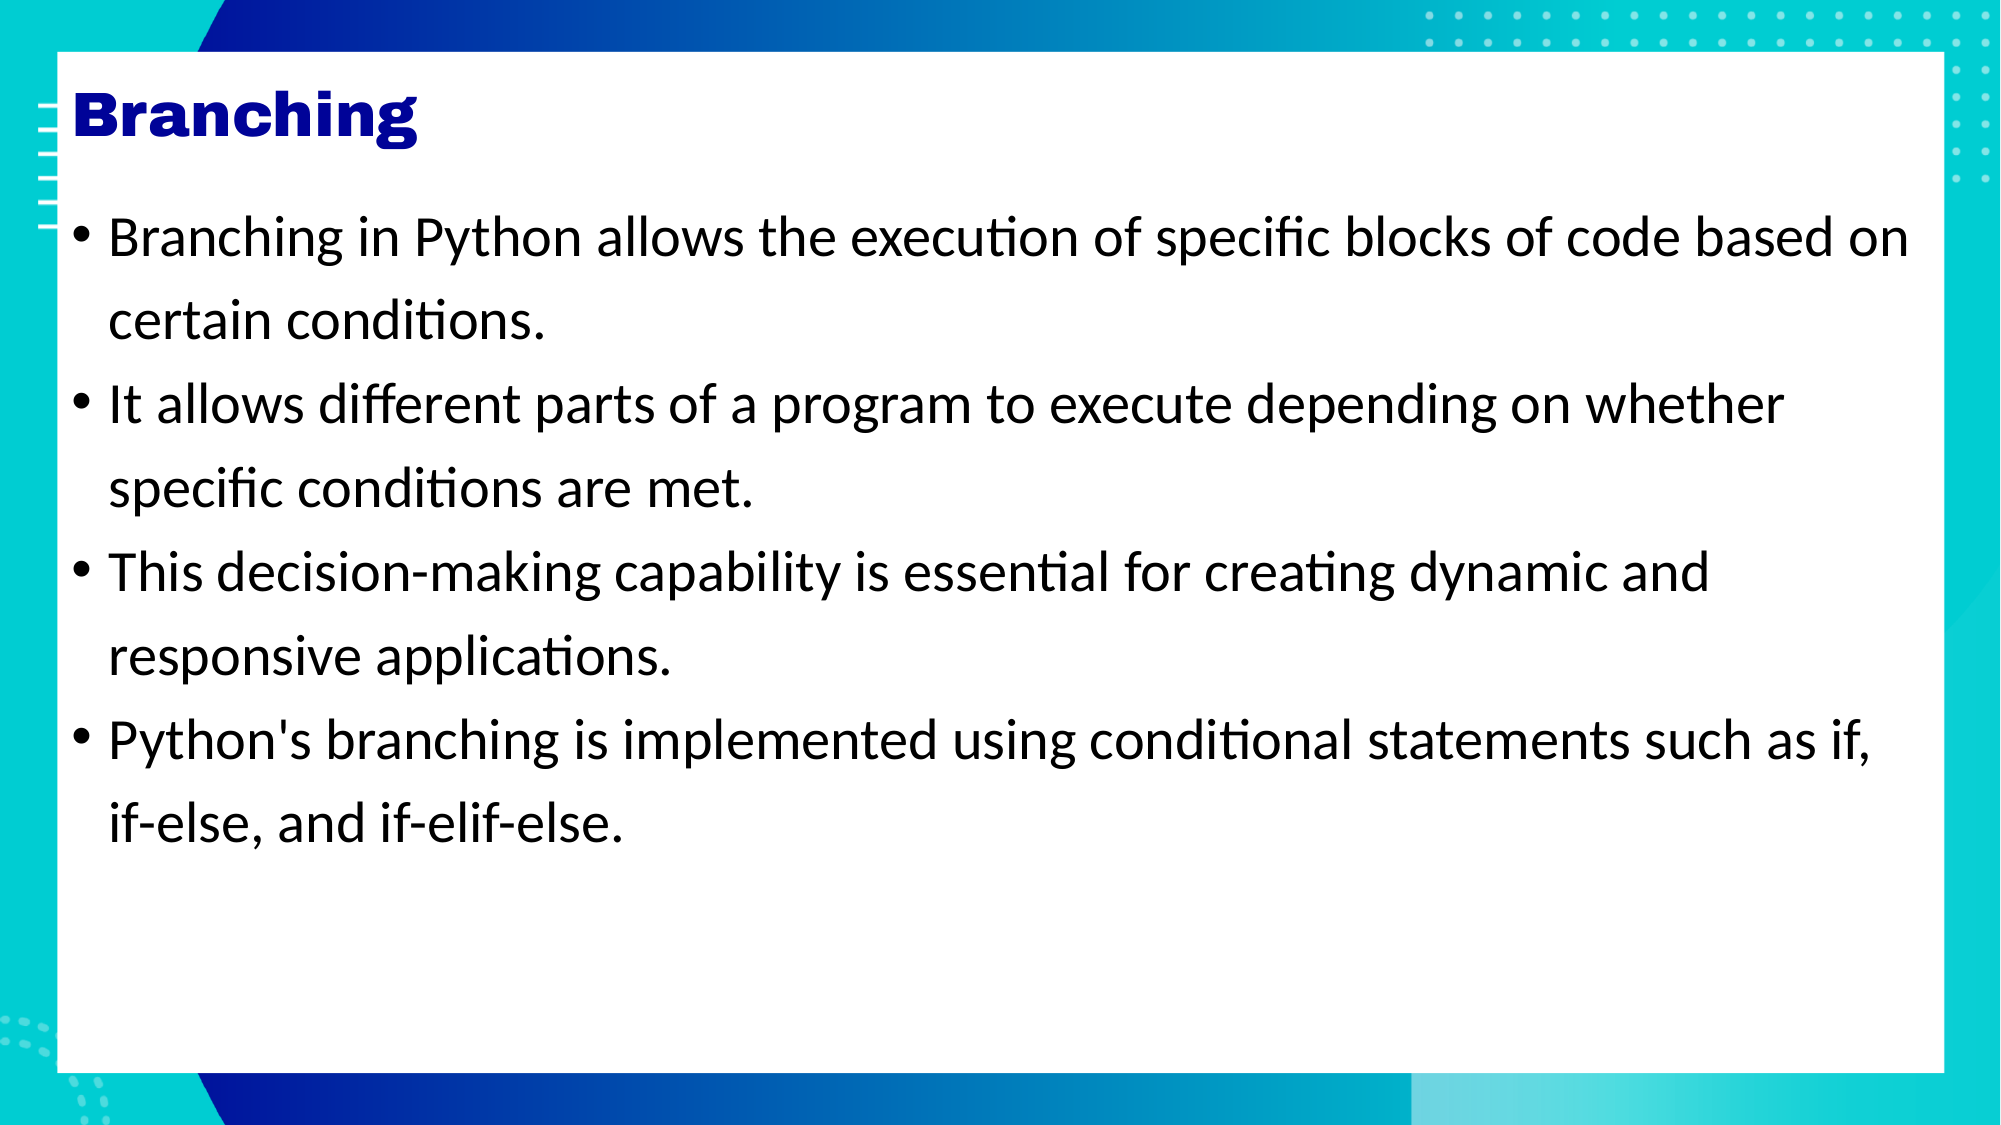

# Branching
Branching in Python allows the execution of specific blocks of code based on certain conditions.
It allows different parts of a program to execute depending on whether specific conditions are met.
This decision-making capability is essential for creating dynamic and responsive applications.
Python's branching is implemented using conditional statements such as if, if-else, and if-elif-else.